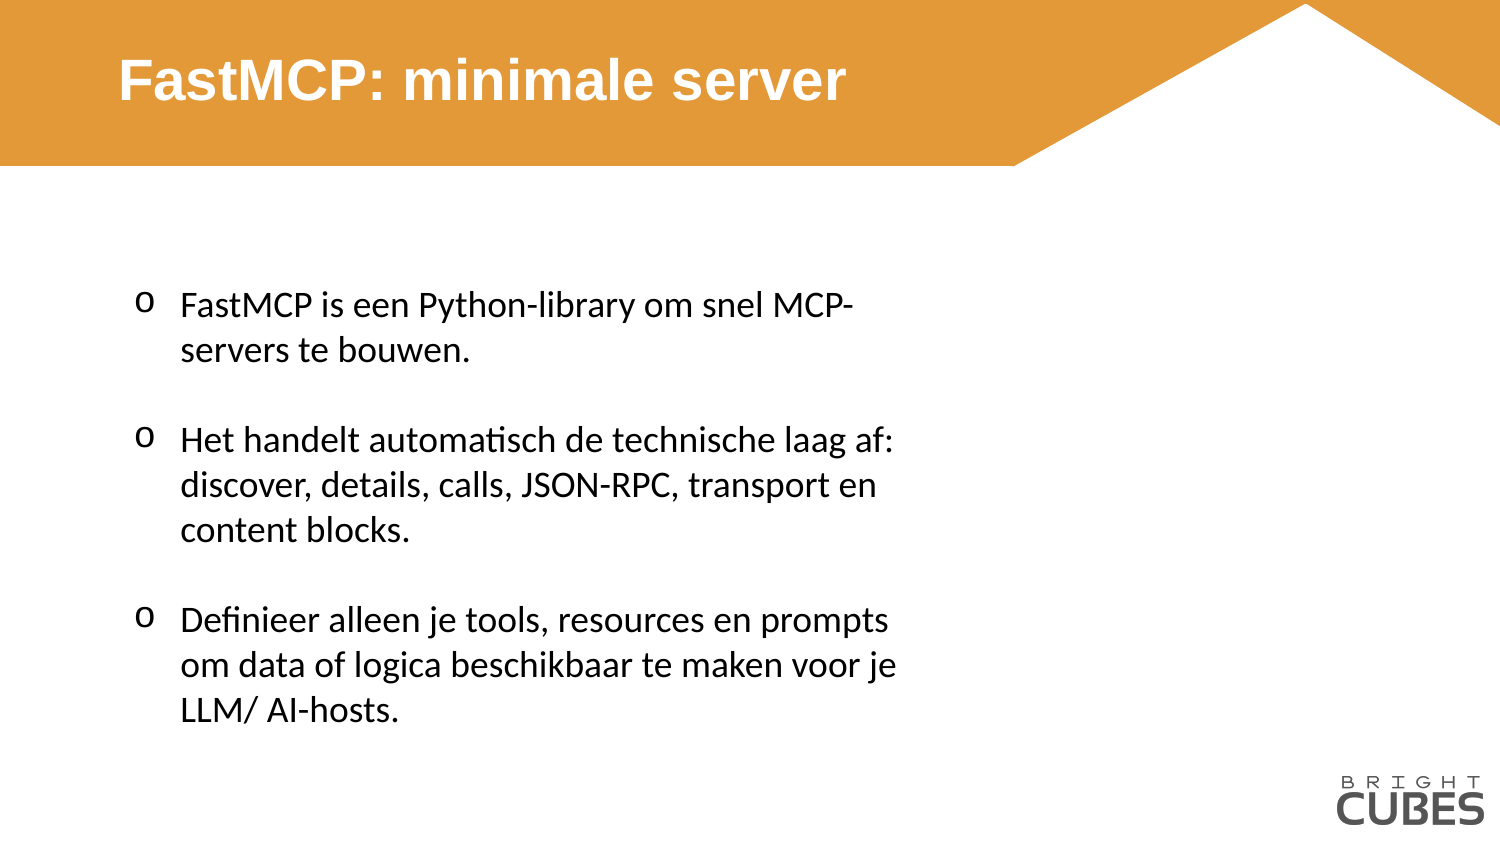

# FastMCP: minimale server

FastMCP is een Python-library om snel MCP-servers te bouwen.

Het handelt automatisch de technische laag af: discover, details, calls, JSON-RPC, transport en content blocks.

Definieer alleen je tools, resources en prompts om data of logica beschikbaar te maken voor je LLM/ AI-hosts.